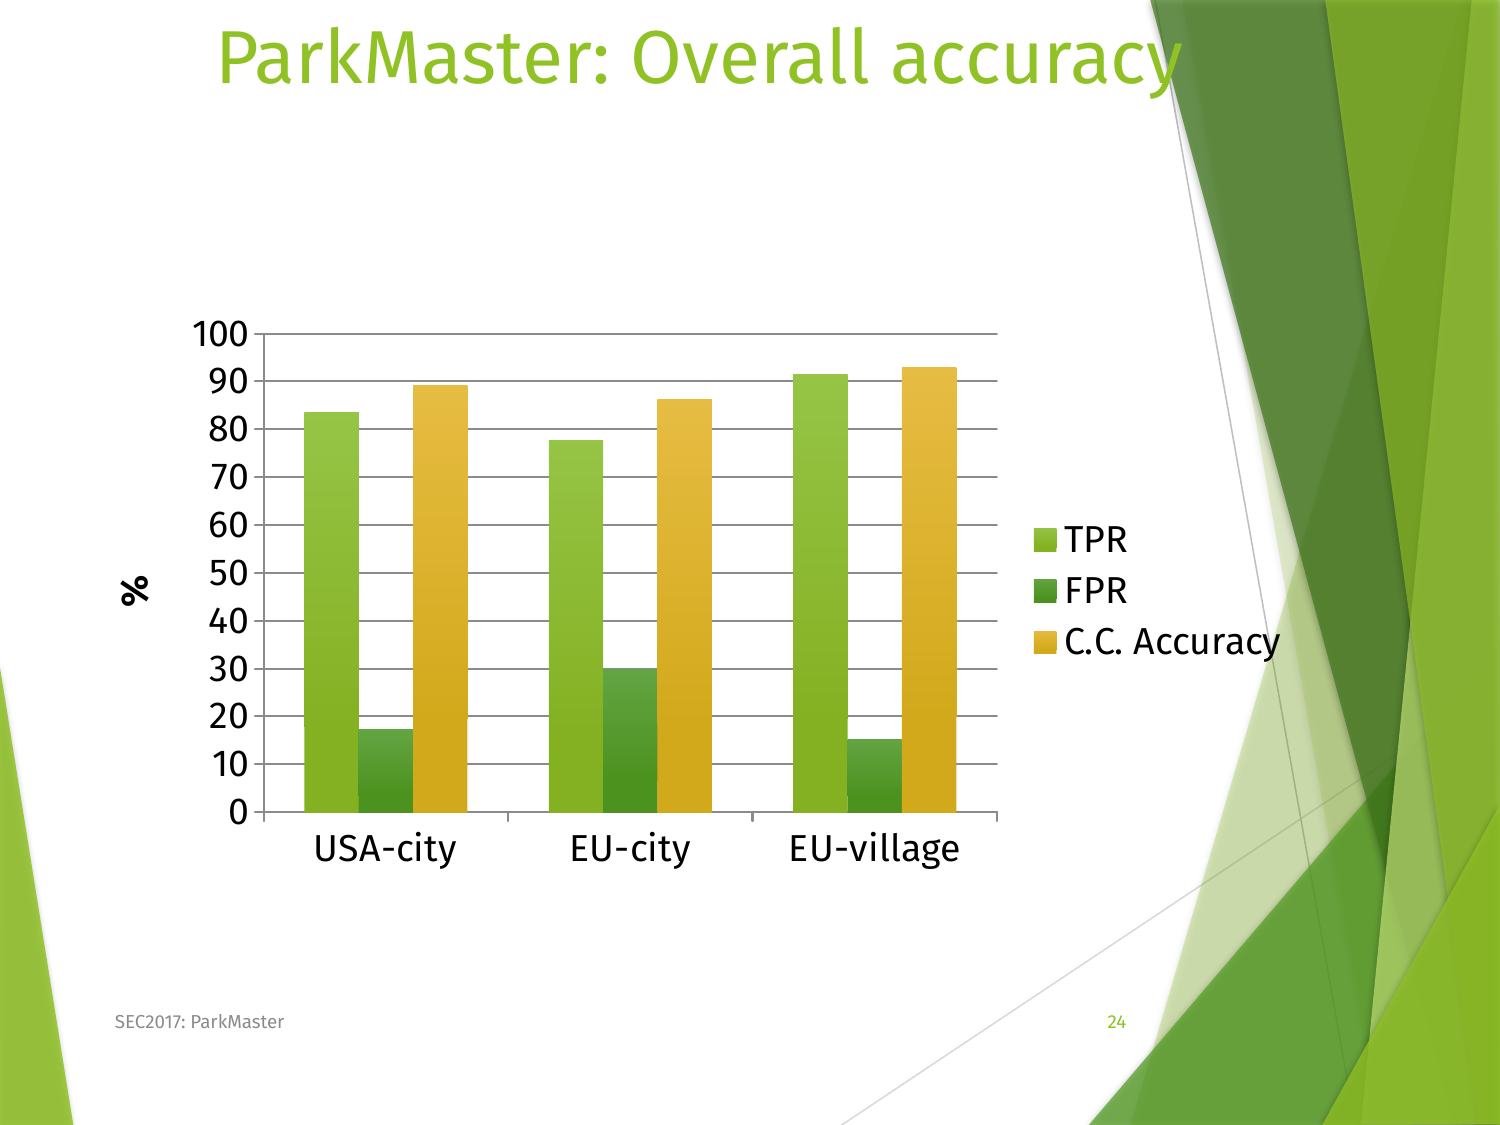

# ParkMaster: Overall accuracy

### Chart

| Category | TPR | FPR | C.C. Accuracy |
|---|---|---|---|
| USA-city | 83.4350479512 | 17.3469387755 | 89.20226123339998 |
| EU-city | 77.6970954357 | 29.8672566372 | 86.2473614379 |
| EU-village | 91.4084507042 | 15.206185567 | 92.97274649339 |
SEC2017: ParkMaster
24